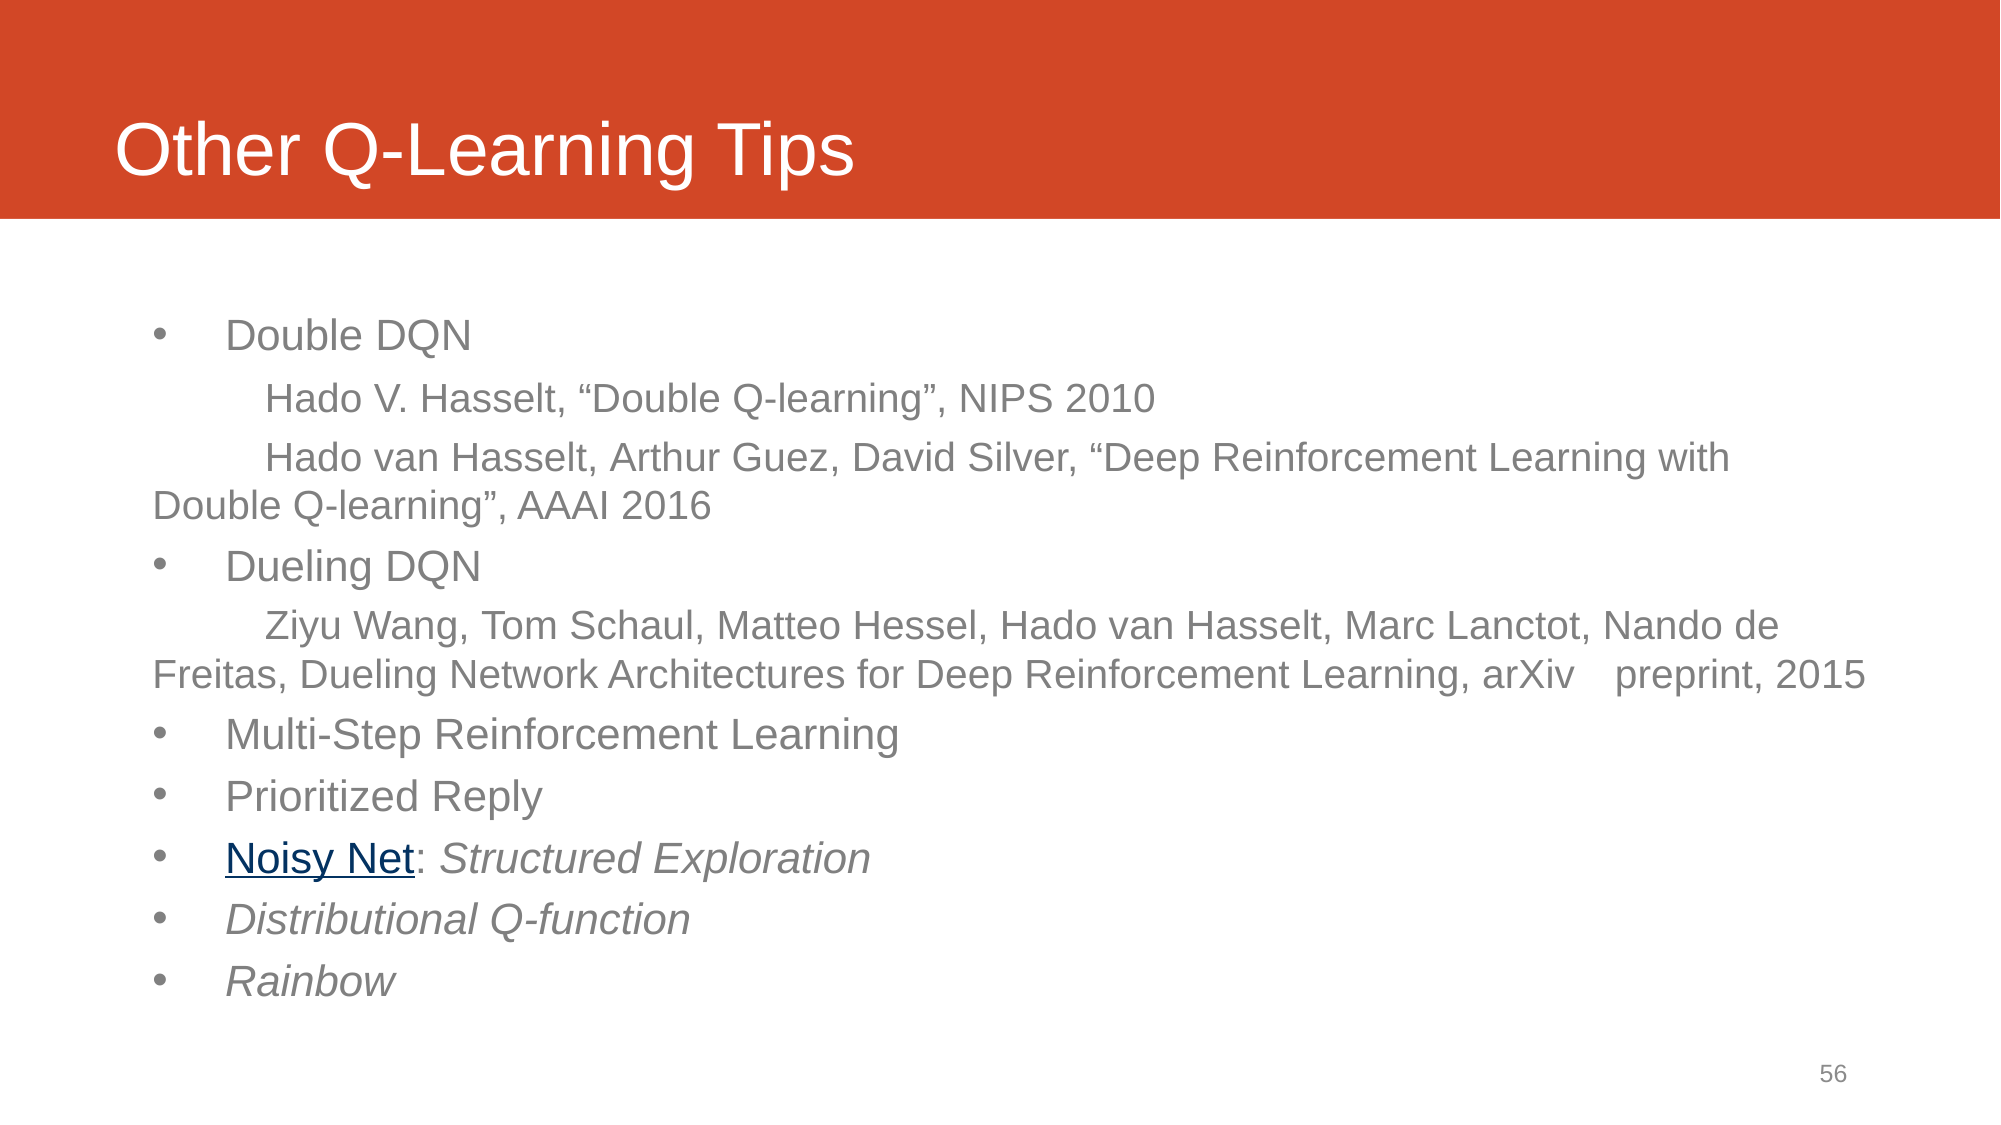

# Other Q-Learning Tips
Double DQN
	Hado V. Hasselt, “Double Q-learning”, NIPS 2010
	Hado van Hasselt, Arthur Guez, David Silver, “Deep Reinforcement Learning with 	Double Q-learning”, AAAI 2016
Dueling DQN
	Ziyu Wang, Tom Schaul, Matteo Hessel, Hado van Hasselt, Marc Lanctot, Nando de 	Freitas, Dueling Network Architectures for Deep Reinforcement Learning, arXiv 	preprint, 2015
Multi-Step Reinforcement Learning
Prioritized Reply
Noisy Net: Structured Exploration
Distributional Q-function
Rainbow
56